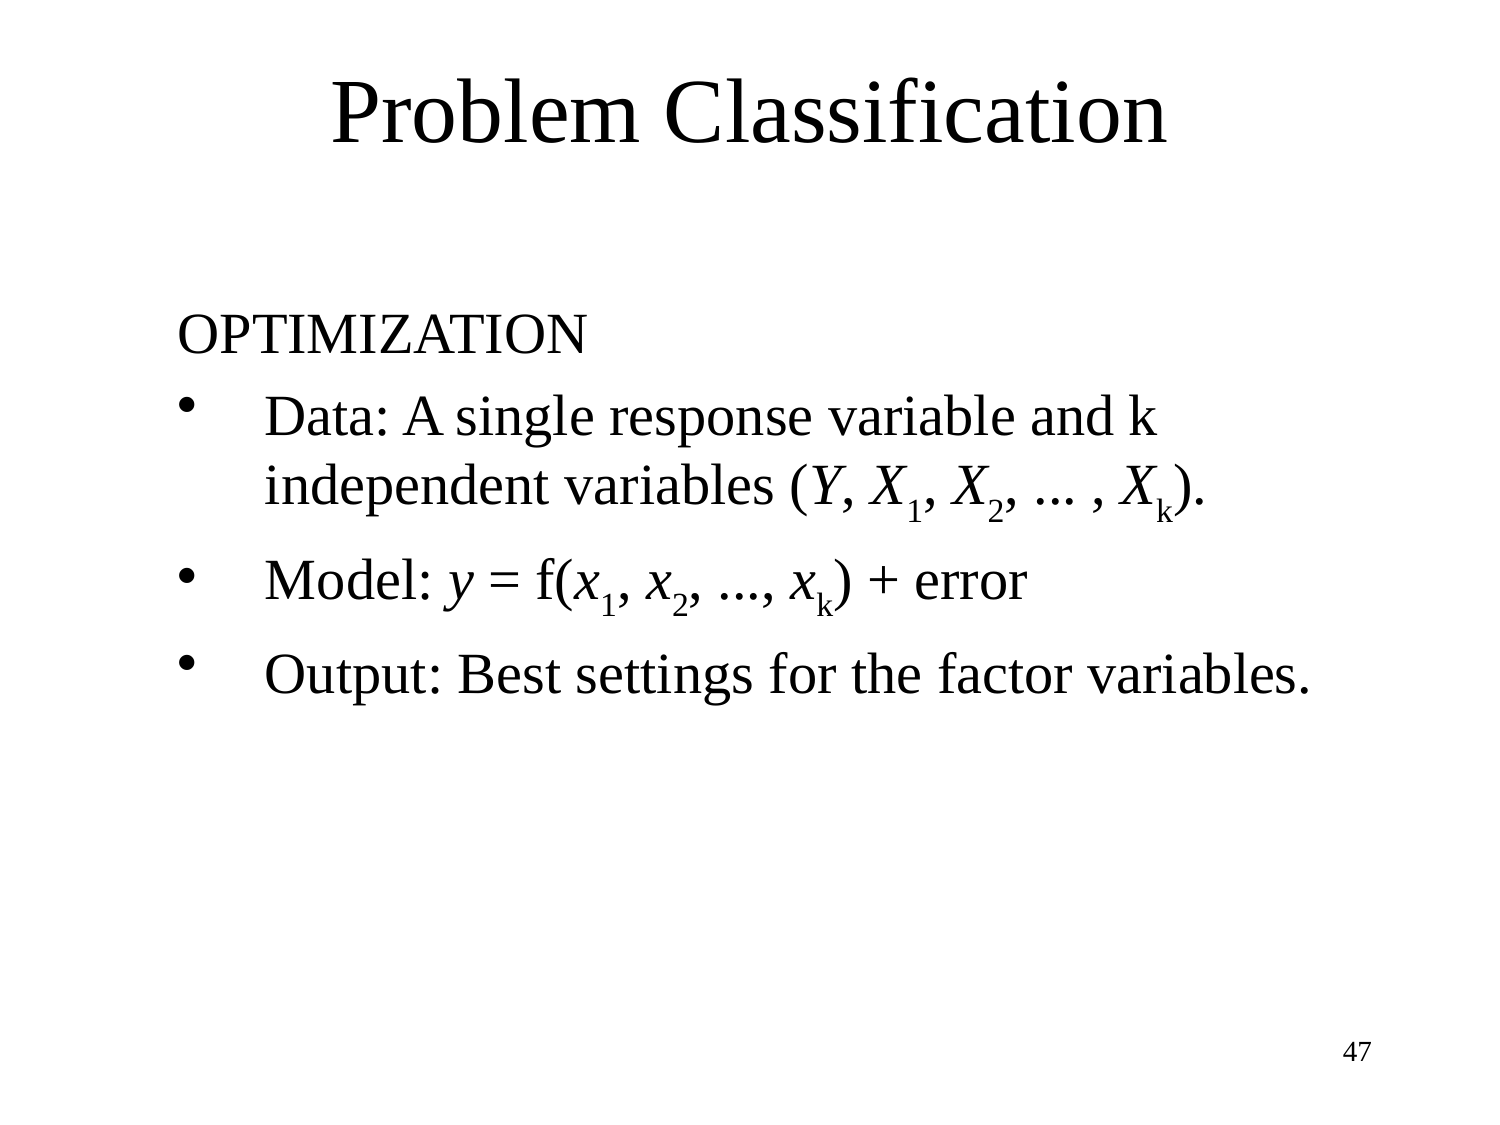

# Problem Classification
OPTIMIZATION
Data: A single response variable and k independent variables (Y, X1, X2, ... , Xk).
Model: y = f(x1, x2, ..., xk) + error
Output: Best settings for the factor variables.

47